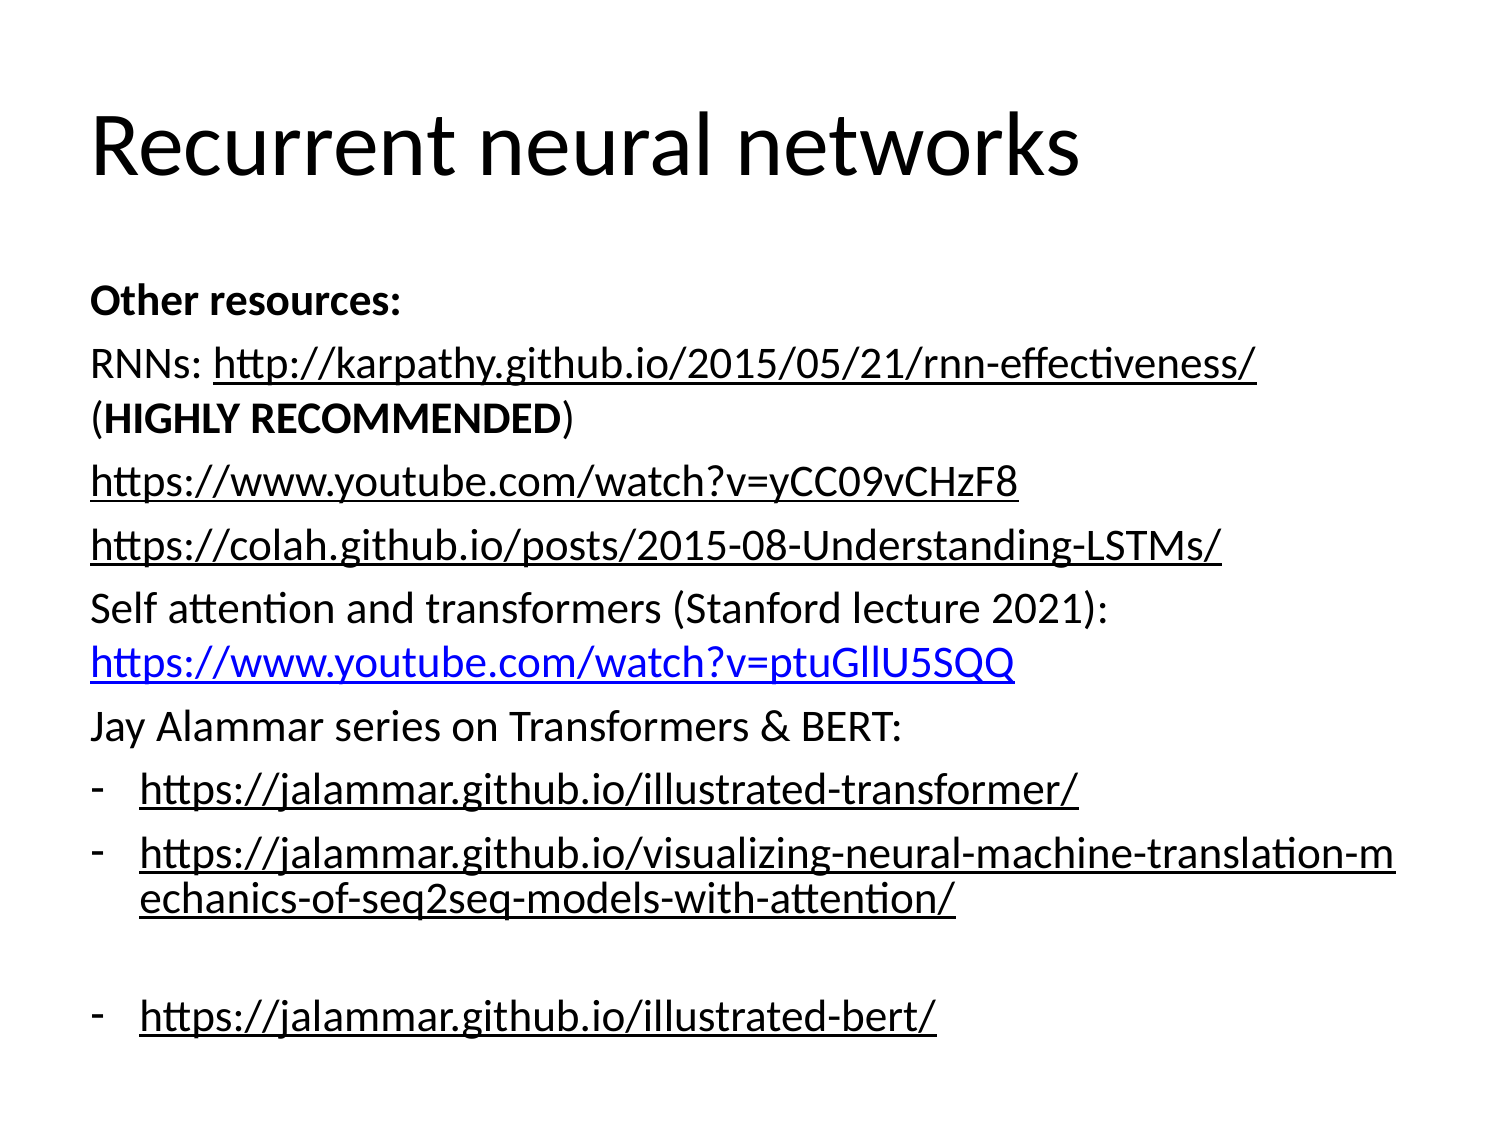

# Recurrent neural networks
Other resources:
RNNs: http://karpathy.github.io/2015/05/21/rnn-effectiveness/ (HIGHLY RECOMMENDED)
https://www.youtube.com/watch?v=yCC09vCHzF8
https://colah.github.io/posts/2015-08-Understanding-LSTMs/
Self attention and transformers (Stanford lecture 2021): https://www.youtube.com/watch?v=ptuGllU5SQQ
Jay Alammar series on Transformers & BERT:
https://jalammar.github.io/illustrated-transformer/
https://jalammar.github.io/visualizing-neural-machine-translation-mechanics-of-seq2seq-models-with-attention/
https://jalammar.github.io/illustrated-bert/